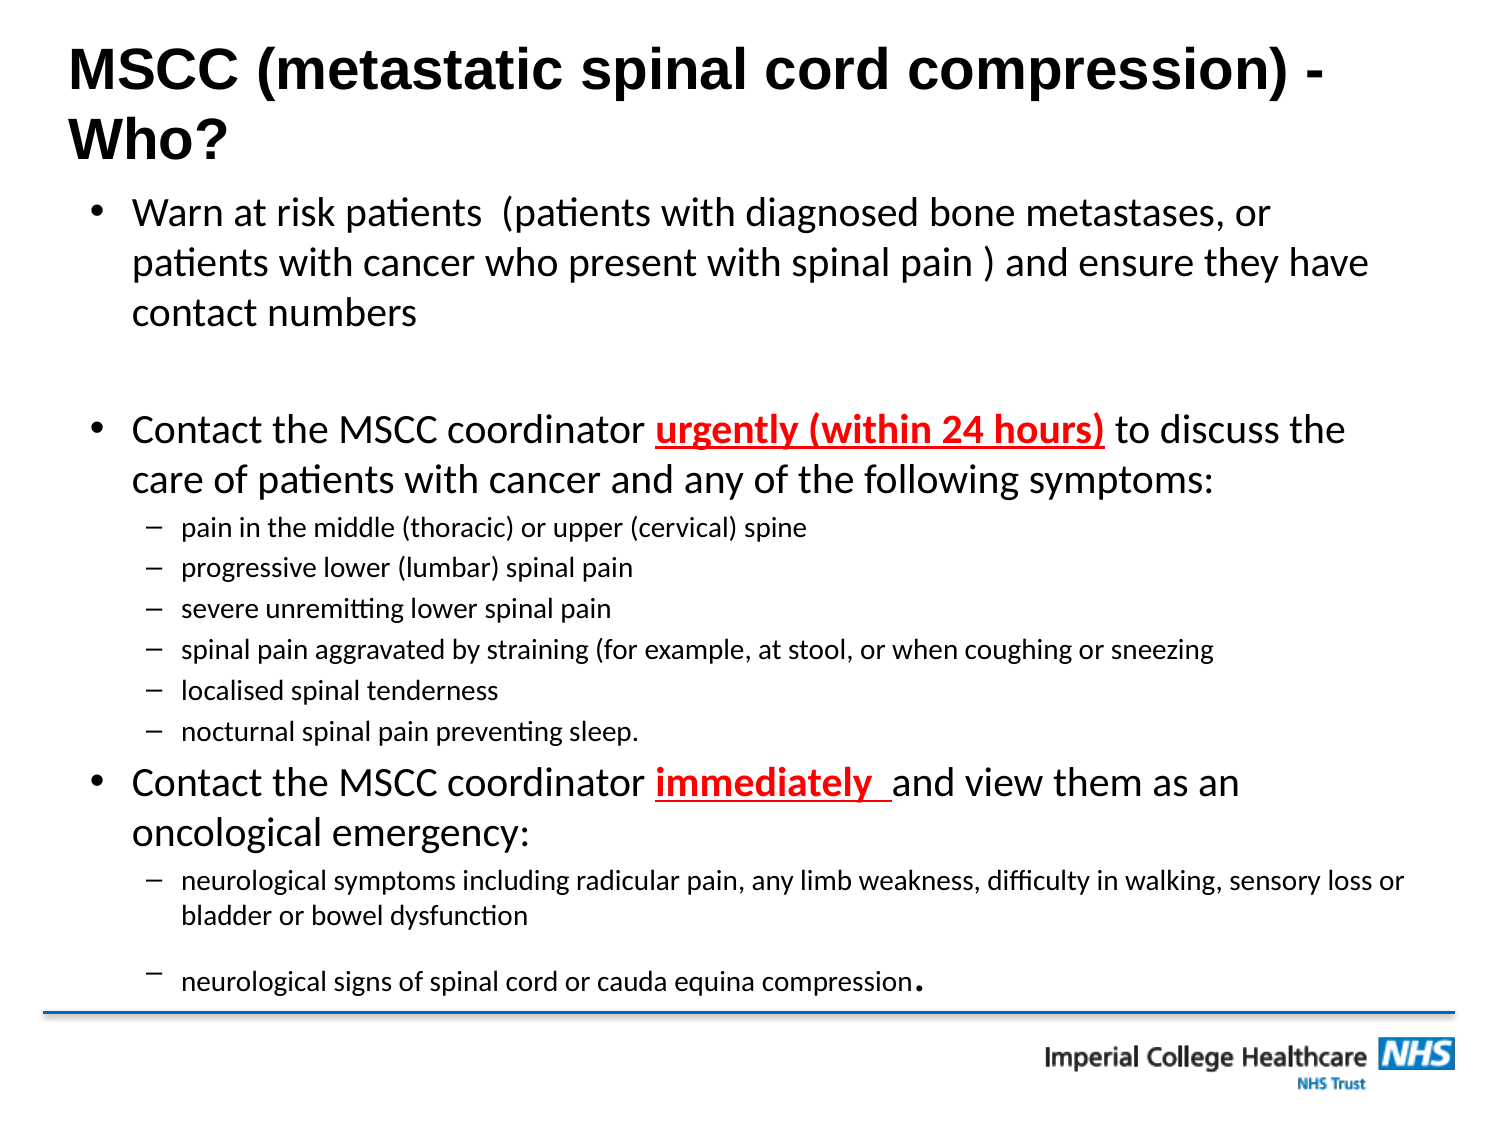

# MSCC (metastatic spinal cord compression) - Who?
Warn at risk patients  (patients with diagnosed bone metastases, or patients with cancer who present with spinal pain ) and ensure they have contact numbers

Contact the MSCC coordinator urgently (within 24 hours) to discuss the care of patients with cancer and any of the following symptoms:
pain in the middle (thoracic) or upper (cervical) spine
progressive lower (lumbar) spinal pain
severe unremitting lower spinal pain
spinal pain aggravated by straining (for example, at stool, or when coughing or sneezing
localised spinal tenderness
nocturnal spinal pain preventing sleep.
Contact the MSCC coordinator immediately  and view them as an oncological emergency:
neurological symptoms including radicular pain, any limb weakness, difficulty in walking, sensory loss or bladder or bowel dysfunction
neurological signs of spinal cord or cauda equina compression.